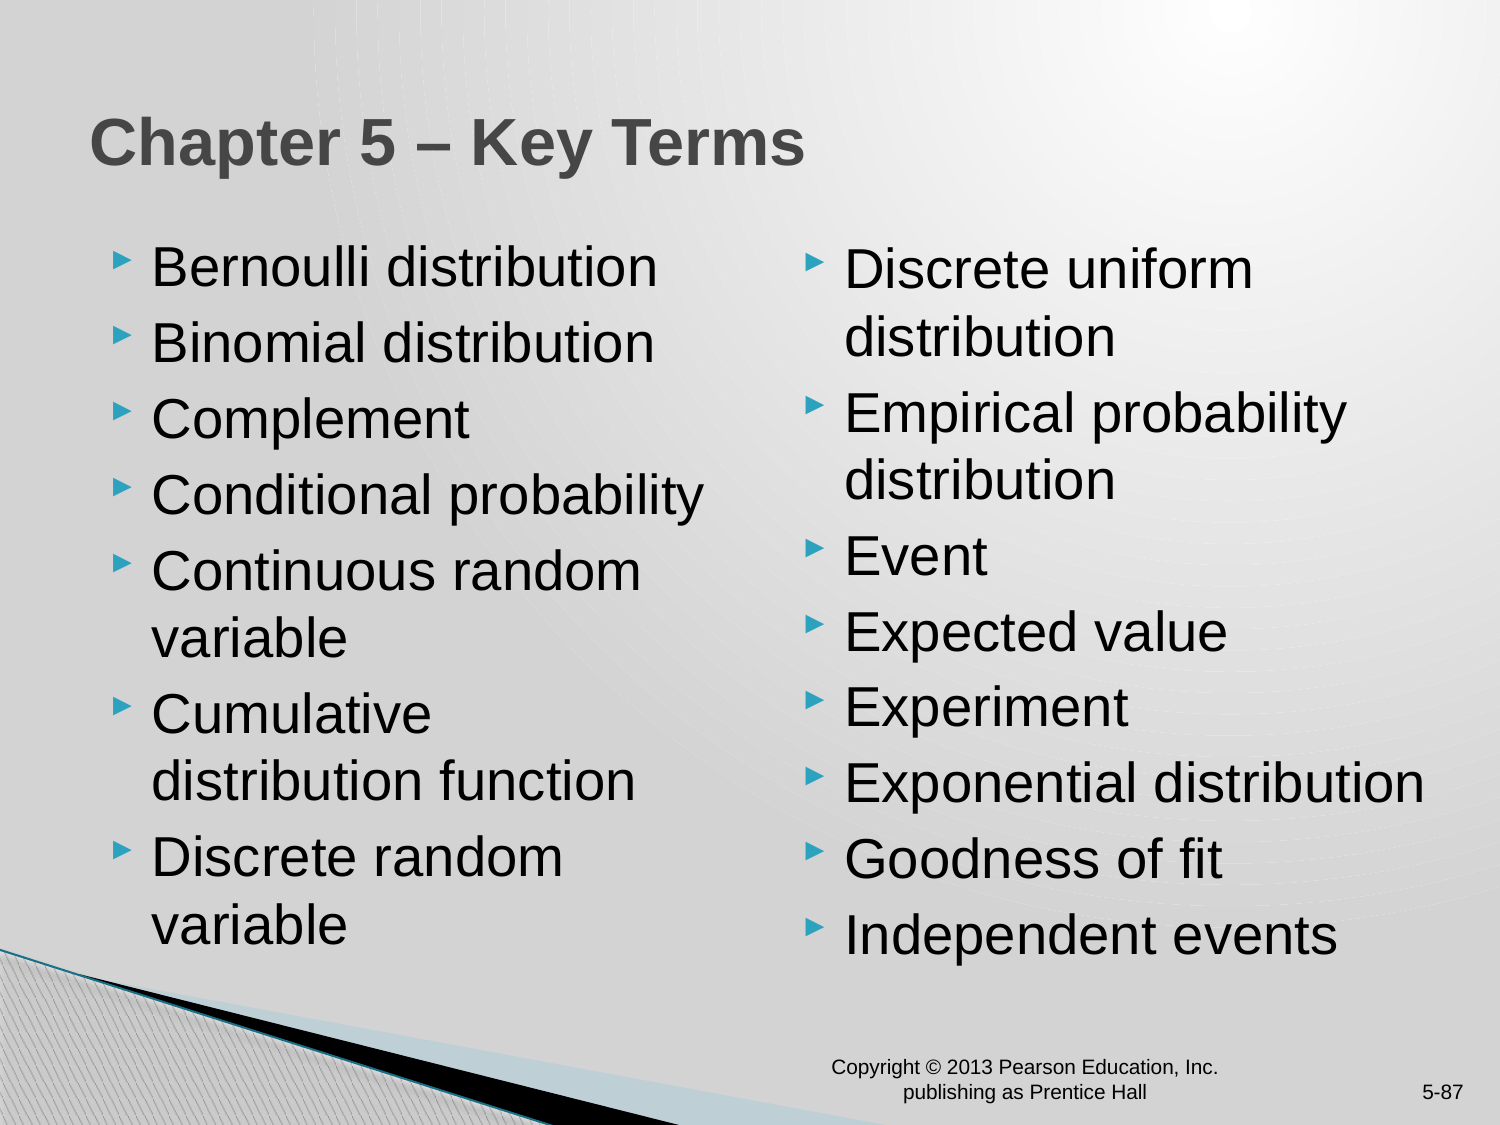

# Chapter 5 – Key Terms
Bernoulli distribution
Binomial distribution
Complement
Conditional probability
Continuous random variable
Cumulative distribution function
Discrete random variable

Discrete uniform distribution
Empirical probability distribution
Event
Expected value
Experiment
Exponential distribution
Goodness of fit
Independent events

Copyright © 2013 Pearson Education, Inc. publishing as Prentice Hall
5-87